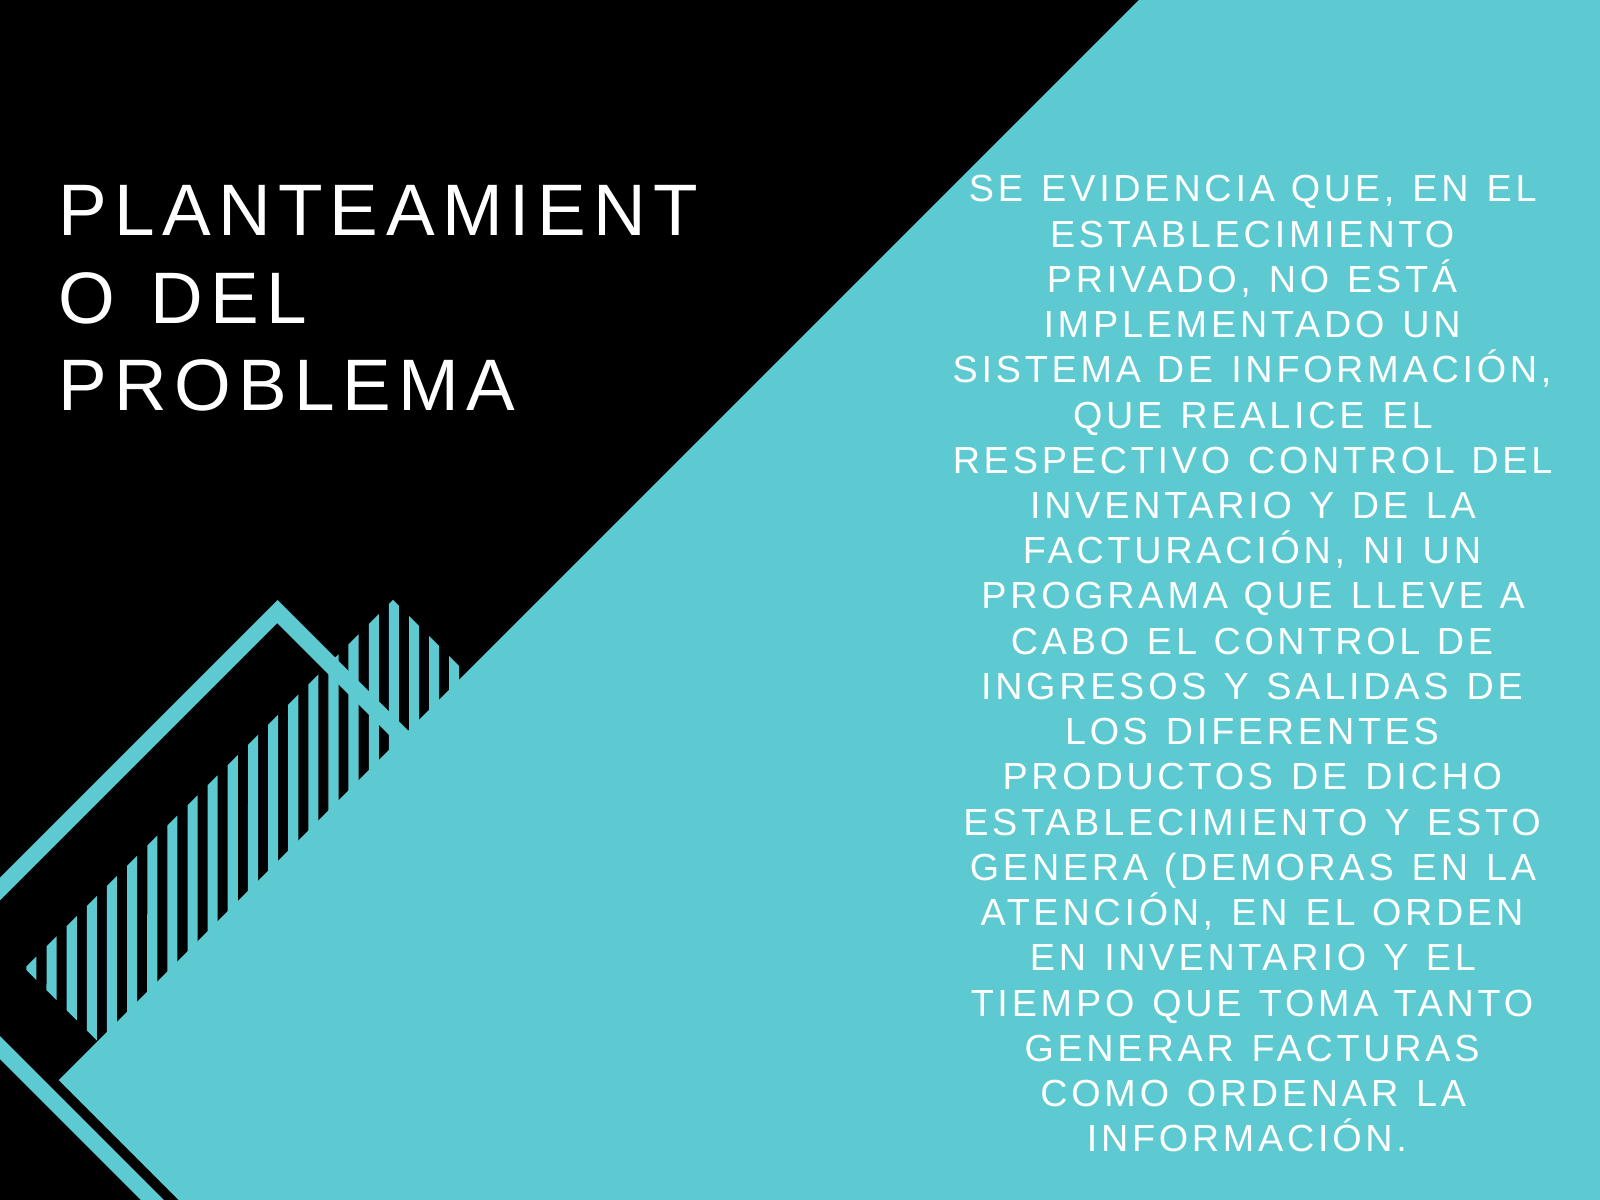

PLANTEAMIENTO DEL PROBLEMA
SE EVIDENCIA QUE, EN EL ESTABLECIMIENTO PRIVADO, NO ESTÁ IMPLEMENTADO UN SISTEMA DE INFORMACIÓN, QUE REALICE EL RESPECTIVO CONTROL DEL INVENTARIO Y DE LA FACTURACIÓN, NI UN PROGRAMA QUE LLEVE A CABO EL CONTROL DE INGRESOS Y SALIDAS DE LOS DIFERENTES PRODUCTOS DE DICHO ESTABLECIMIENTO Y ESTO GENERA (DEMORAS EN LA ATENCIÓN, EN EL ORDEN EN INVENTARIO Y EL TIEMPO QUE TOMA TANTO GENERAR FACTURAS COMO ORDENAR LA INFORMACIÓN.